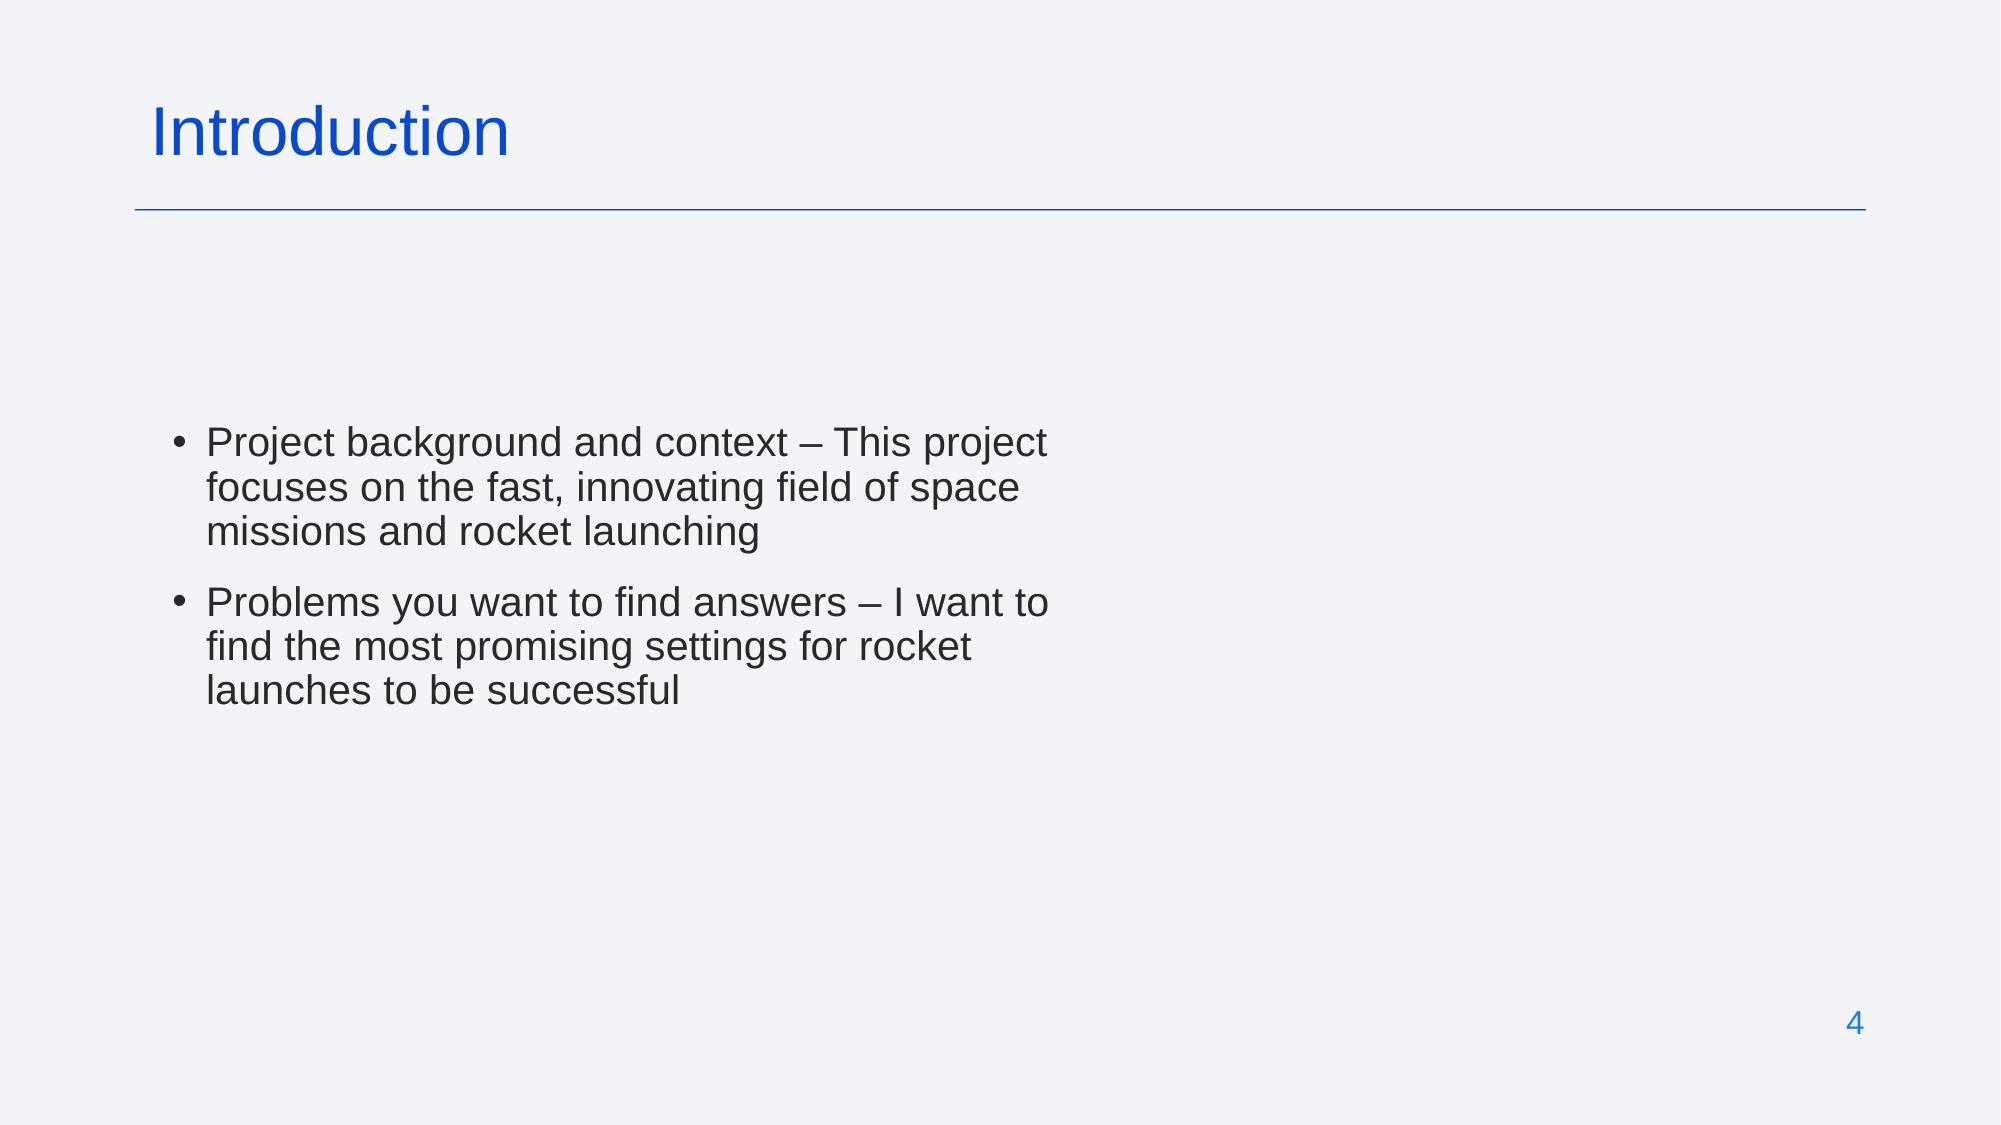

Introduction
Project background and context – This project focuses on the fast, innovating field of space missions and rocket launching
Problems you want to find answers – I want to find the most promising settings for rocket launches to be successful
4